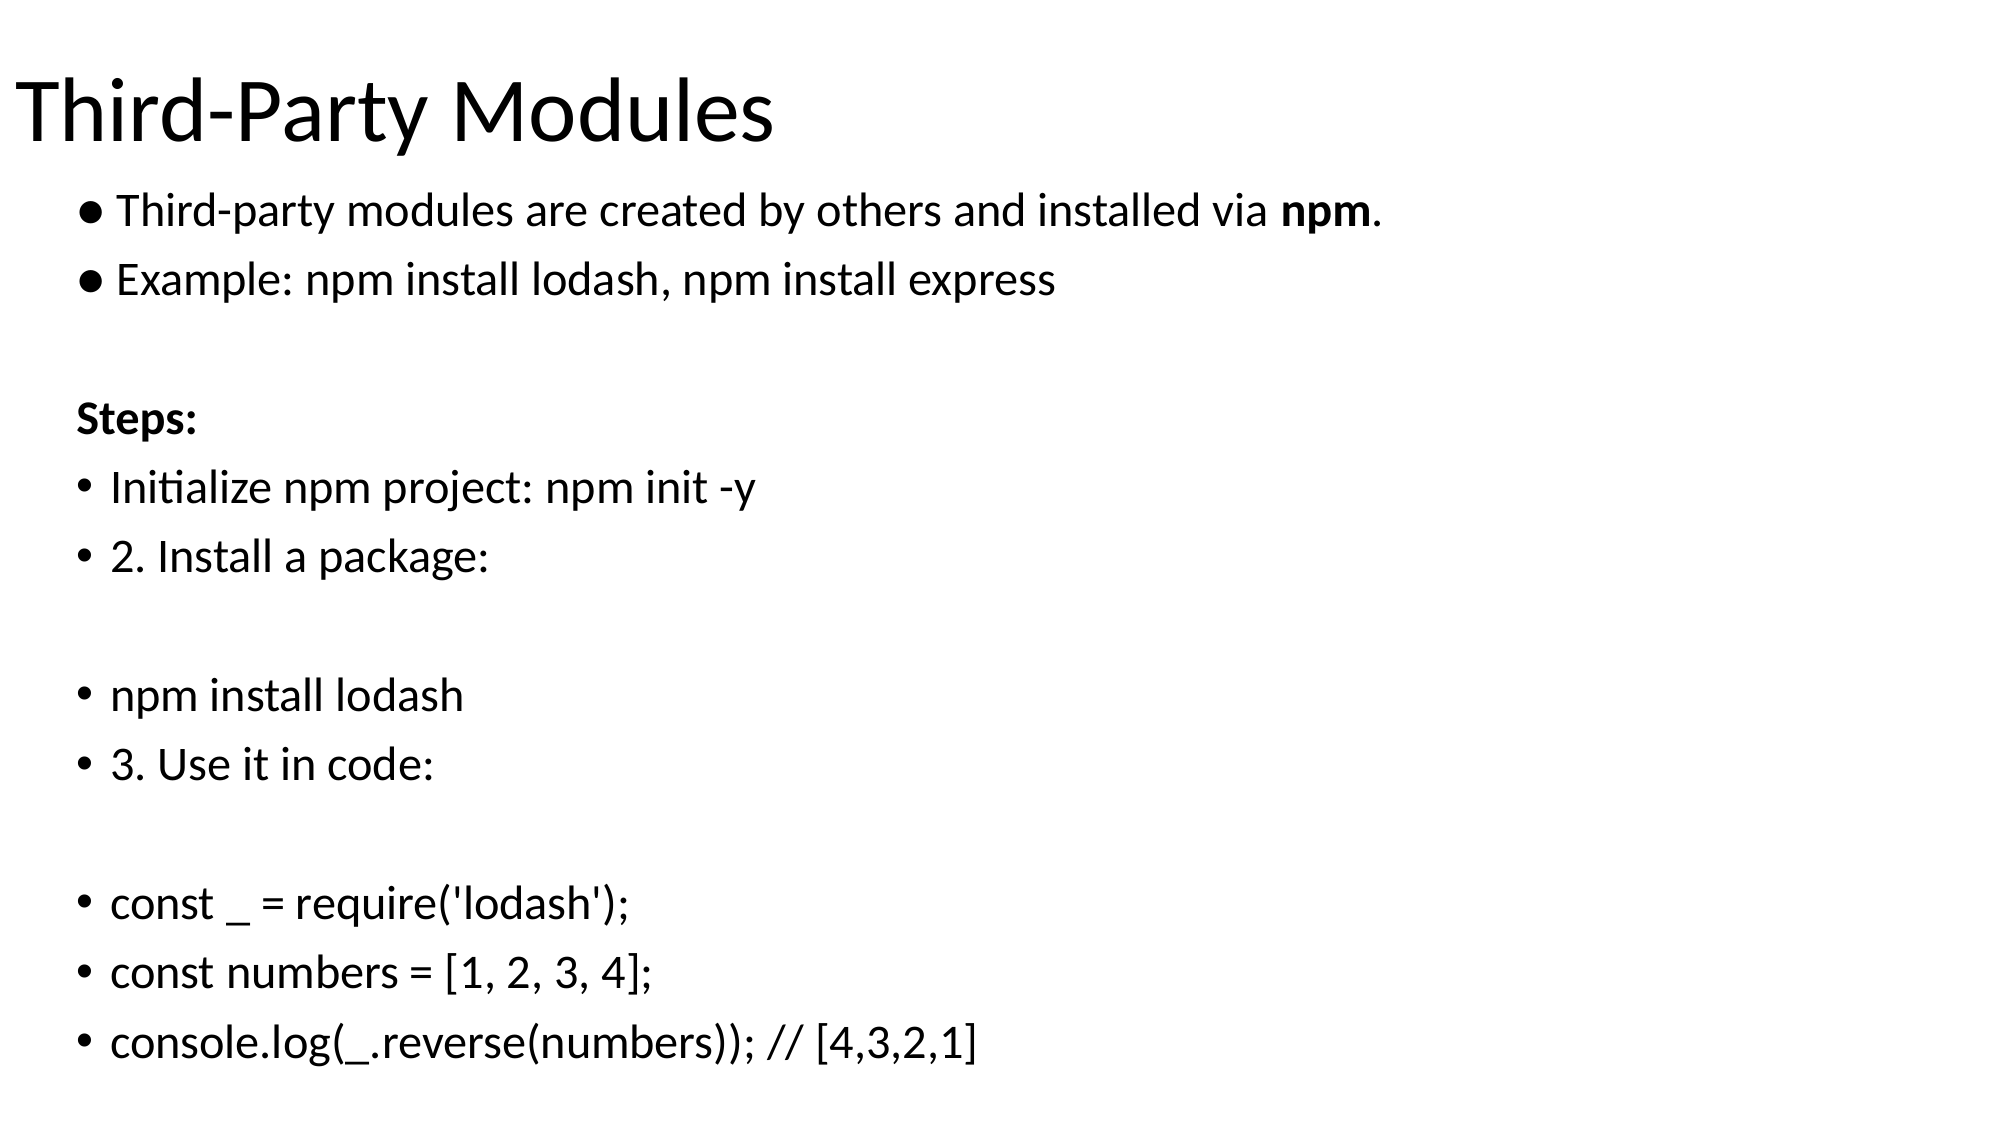

# Third-Party Modules
● Third-party modules are created by others and installed via npm.
● Example: npm install lodash, npm install express

Steps:
Initialize npm project: npm init -y
2. Install a package:

npm install lodash
3. Use it in code:

const _ = require('lodash');
const numbers = [1, 2, 3, 4];
console.log(_.reverse(numbers)); // [4,3,2,1]